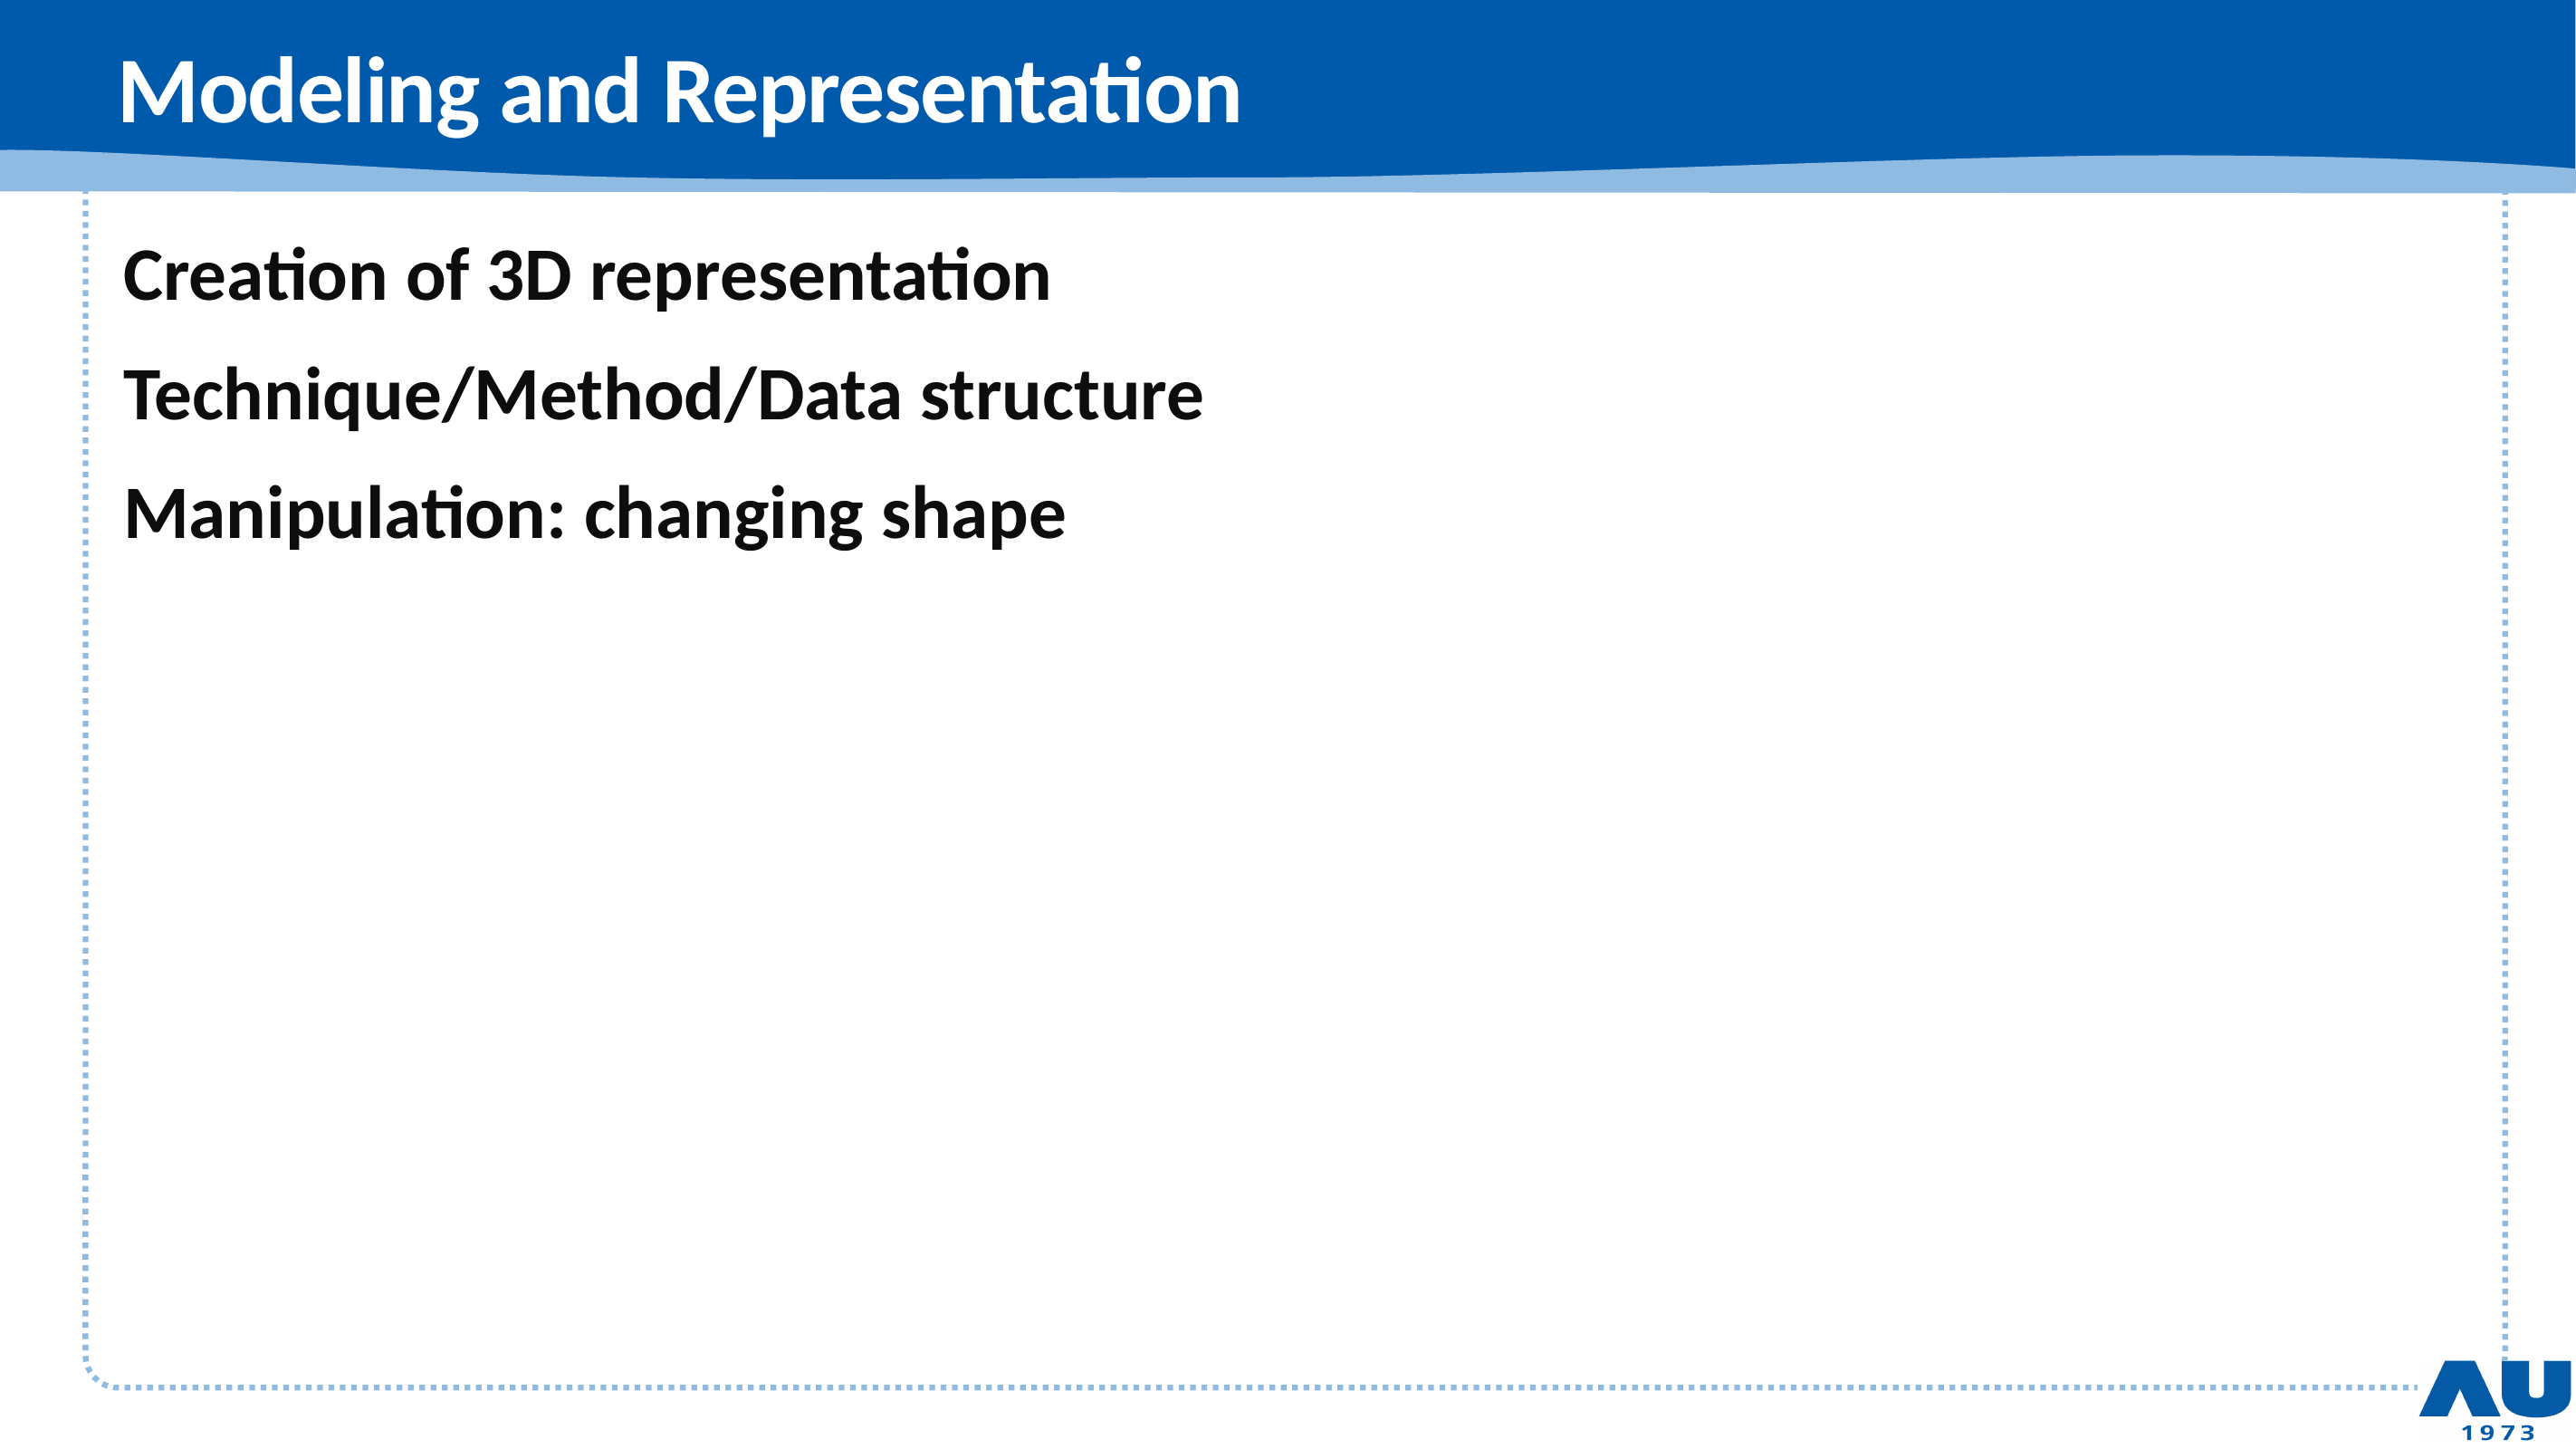

# Modeling and Representation
Creation of 3D representation
Technique/Method/Data structure
Manipulation: changing shape